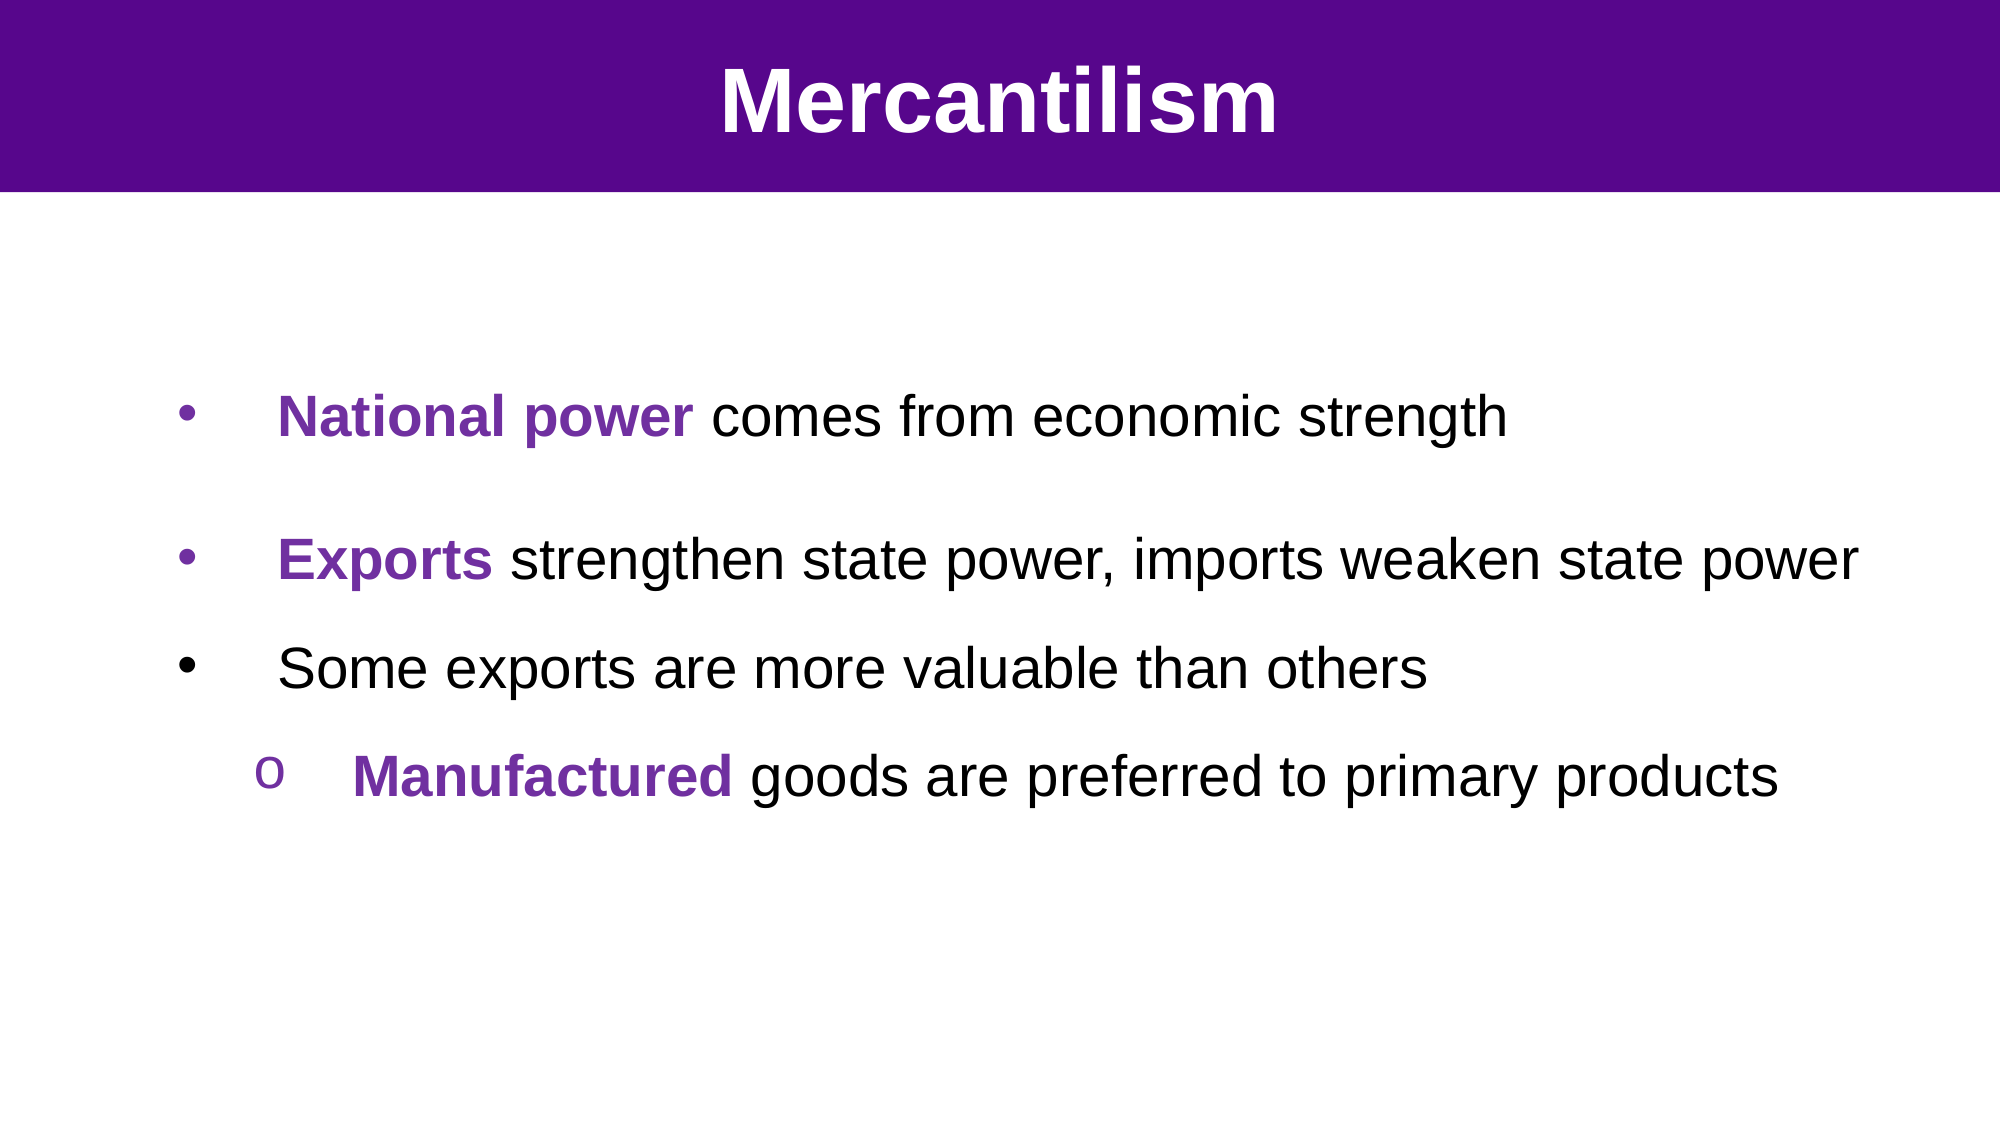

#

13
Mercantilism
National power comes from economic strength
Exports strengthen state power, imports weaken state power
Some exports are more valuable than others
Manufactured goods are preferred to primary products